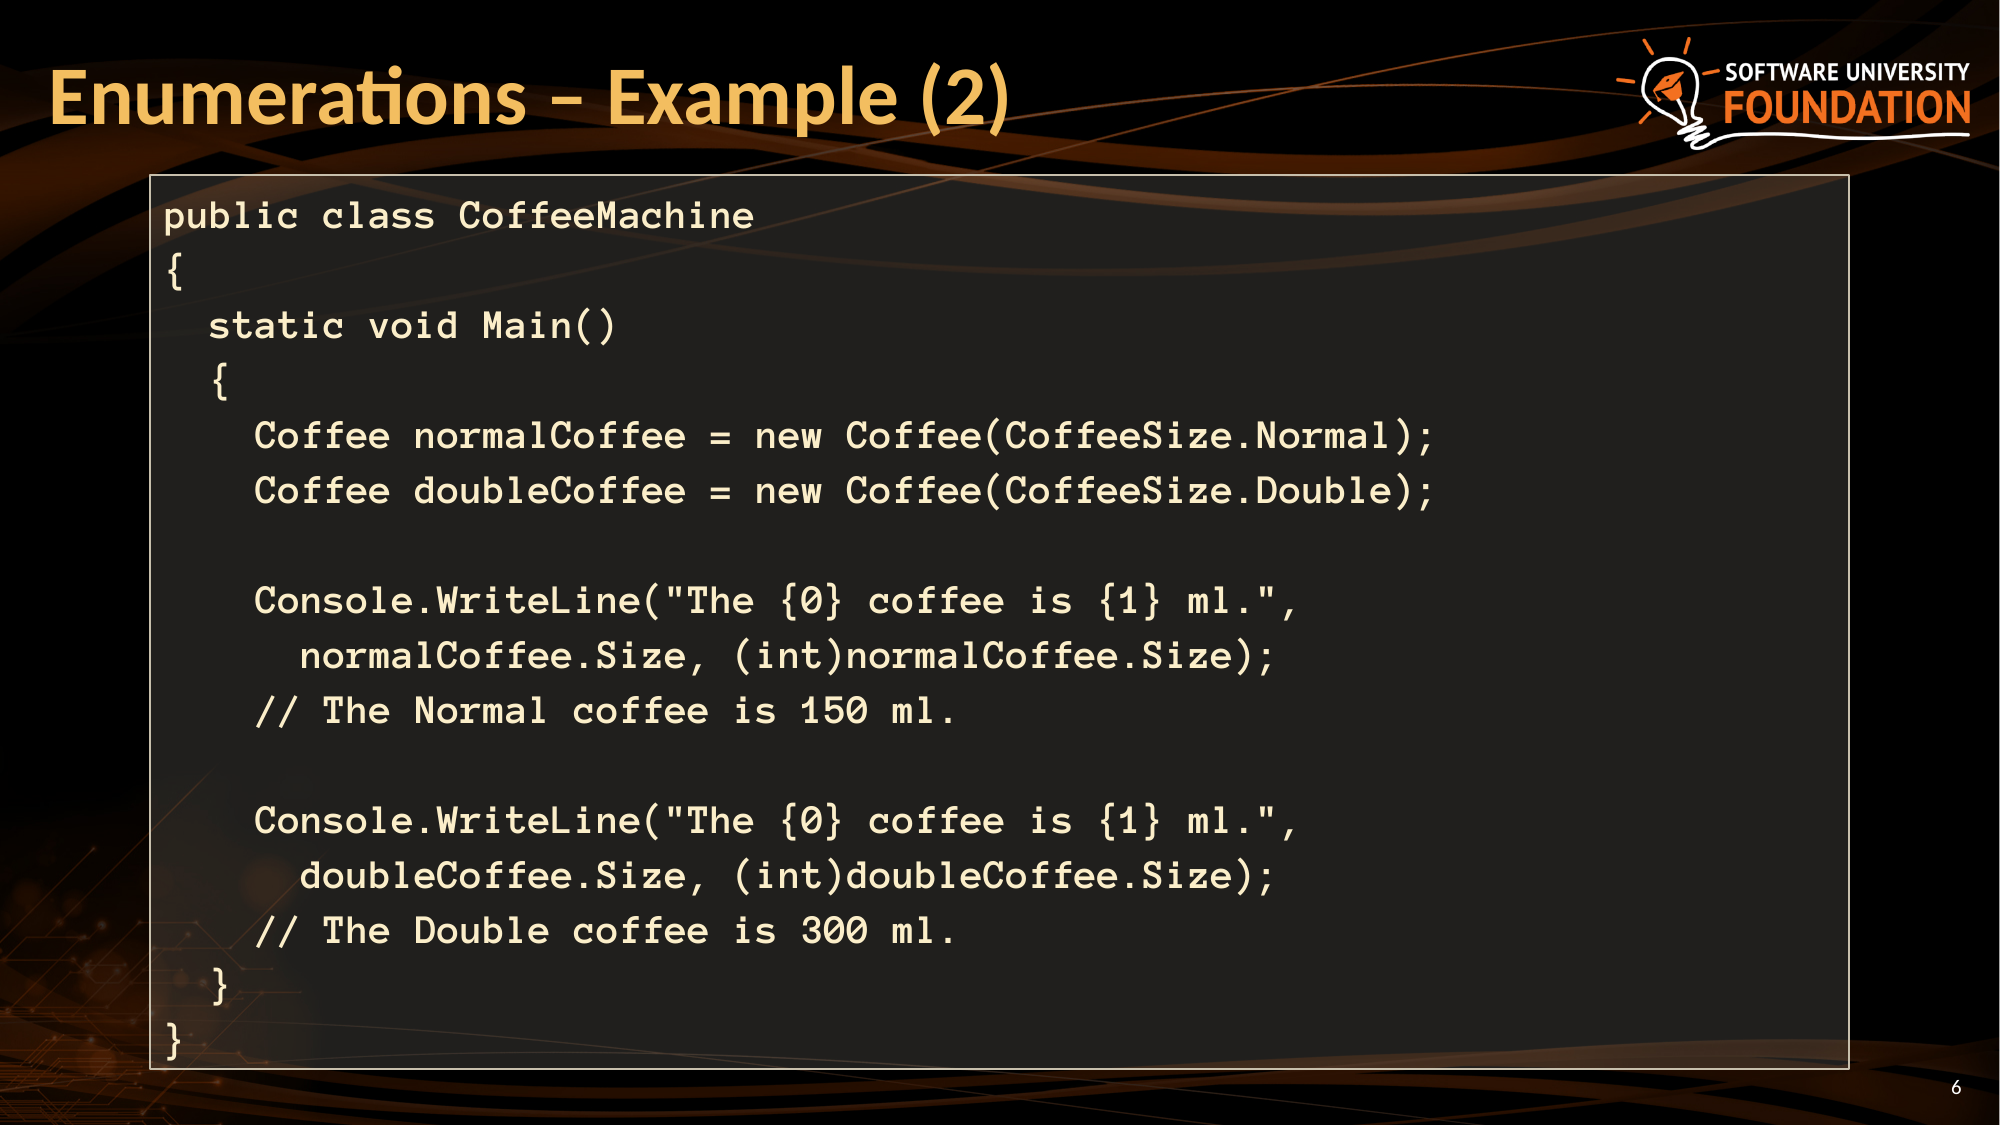

# Enumerations – Example (2)
public class CoffeeMachine
{
  static void Main()
  {
    Coffee normalCoffee = new Coffee(CoffeeSize.Normal);
    Coffee doubleCoffee = new Coffee(CoffeeSize.Double);

    Console.WriteLine("The {0} coffee is {1} ml.",
      normalCoffee.Size, (int)normalCoffee.Size);
    // The Normal coffee is 150 ml.

    Console.WriteLine("The {0} coffee is {1} ml.",
      doubleCoffee.Size, (int)doubleCoffee.Size);
    // The Double coffee is 300 ml.
	}
}
6